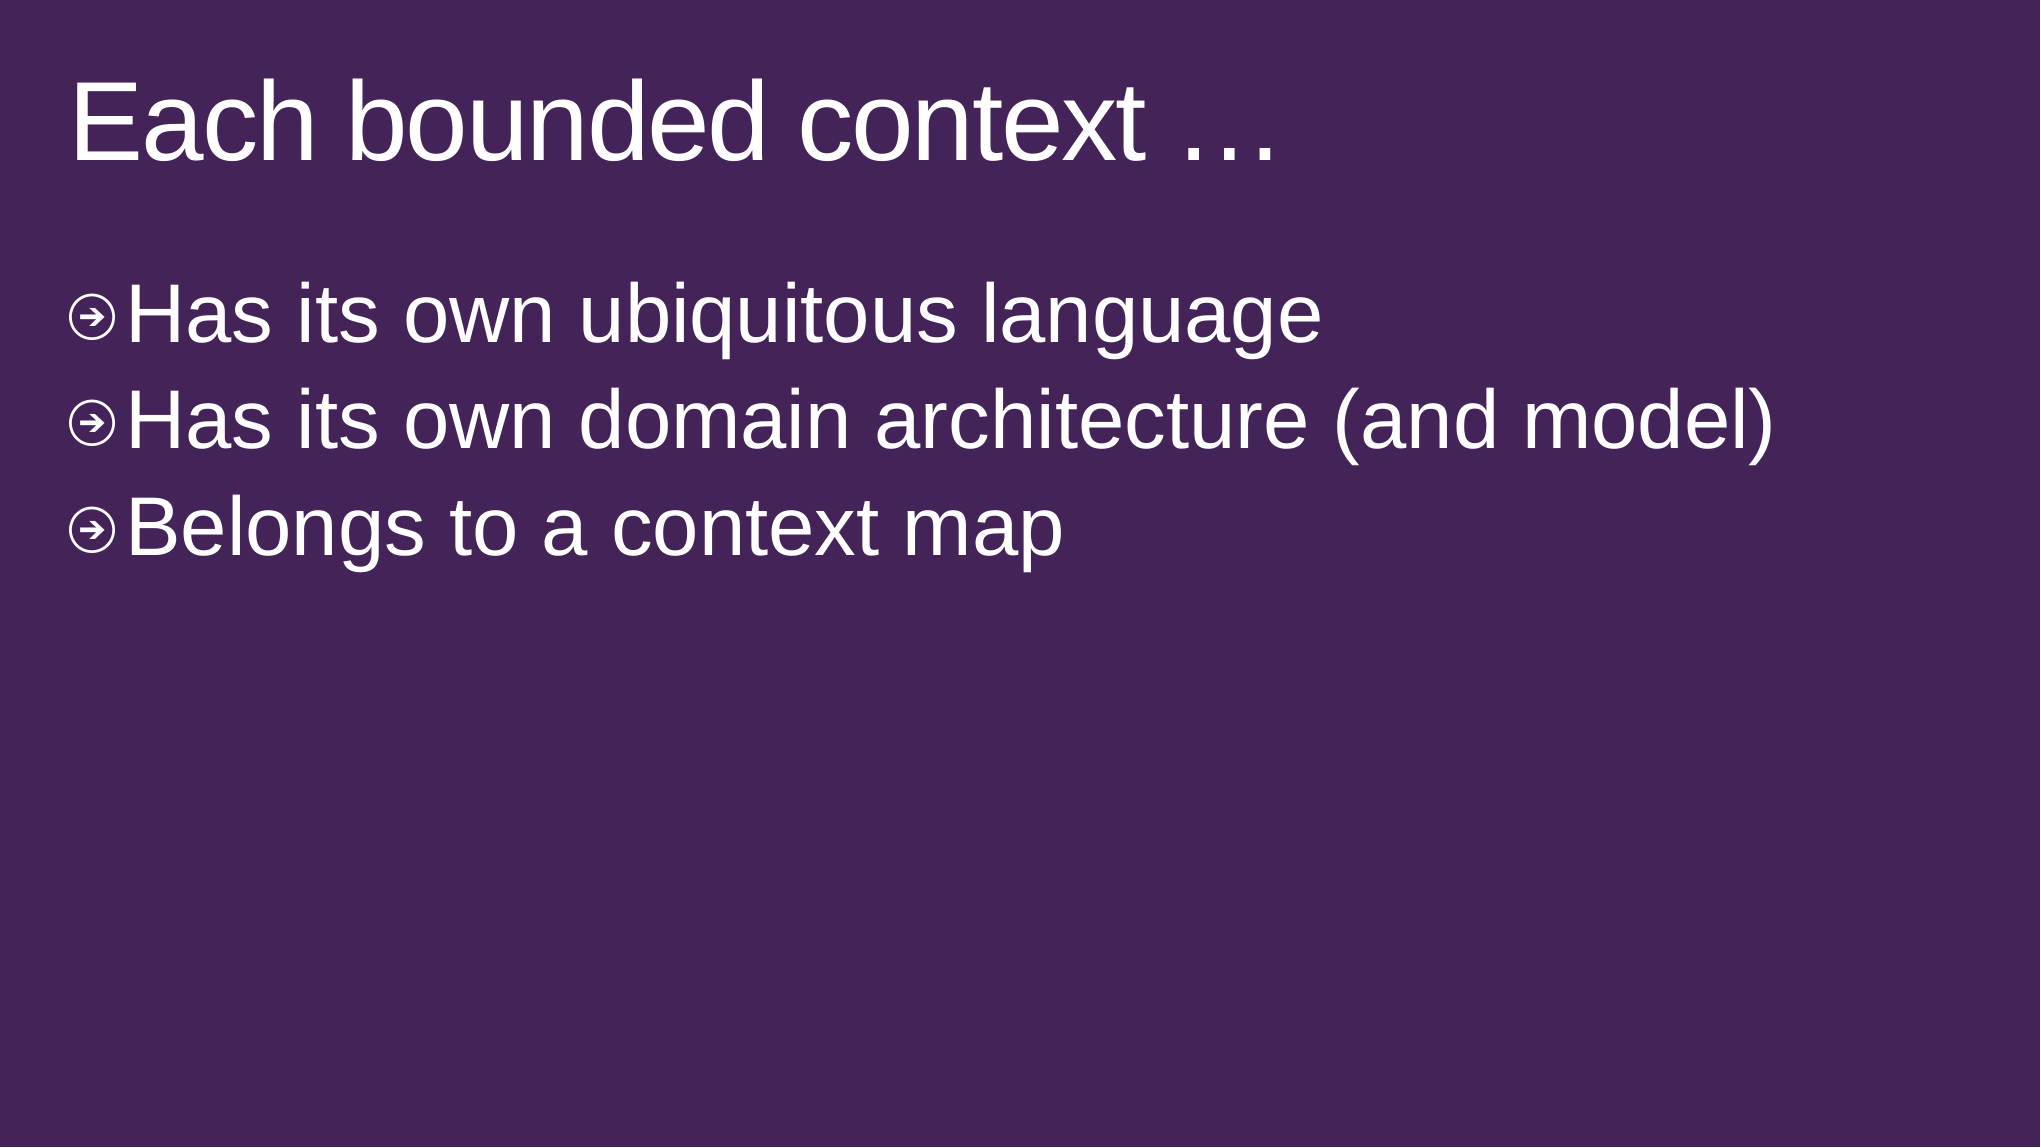

# Each bounded context …
Has its own ubiquitous language
Has its own domain architecture (and model)
Belongs to a context map